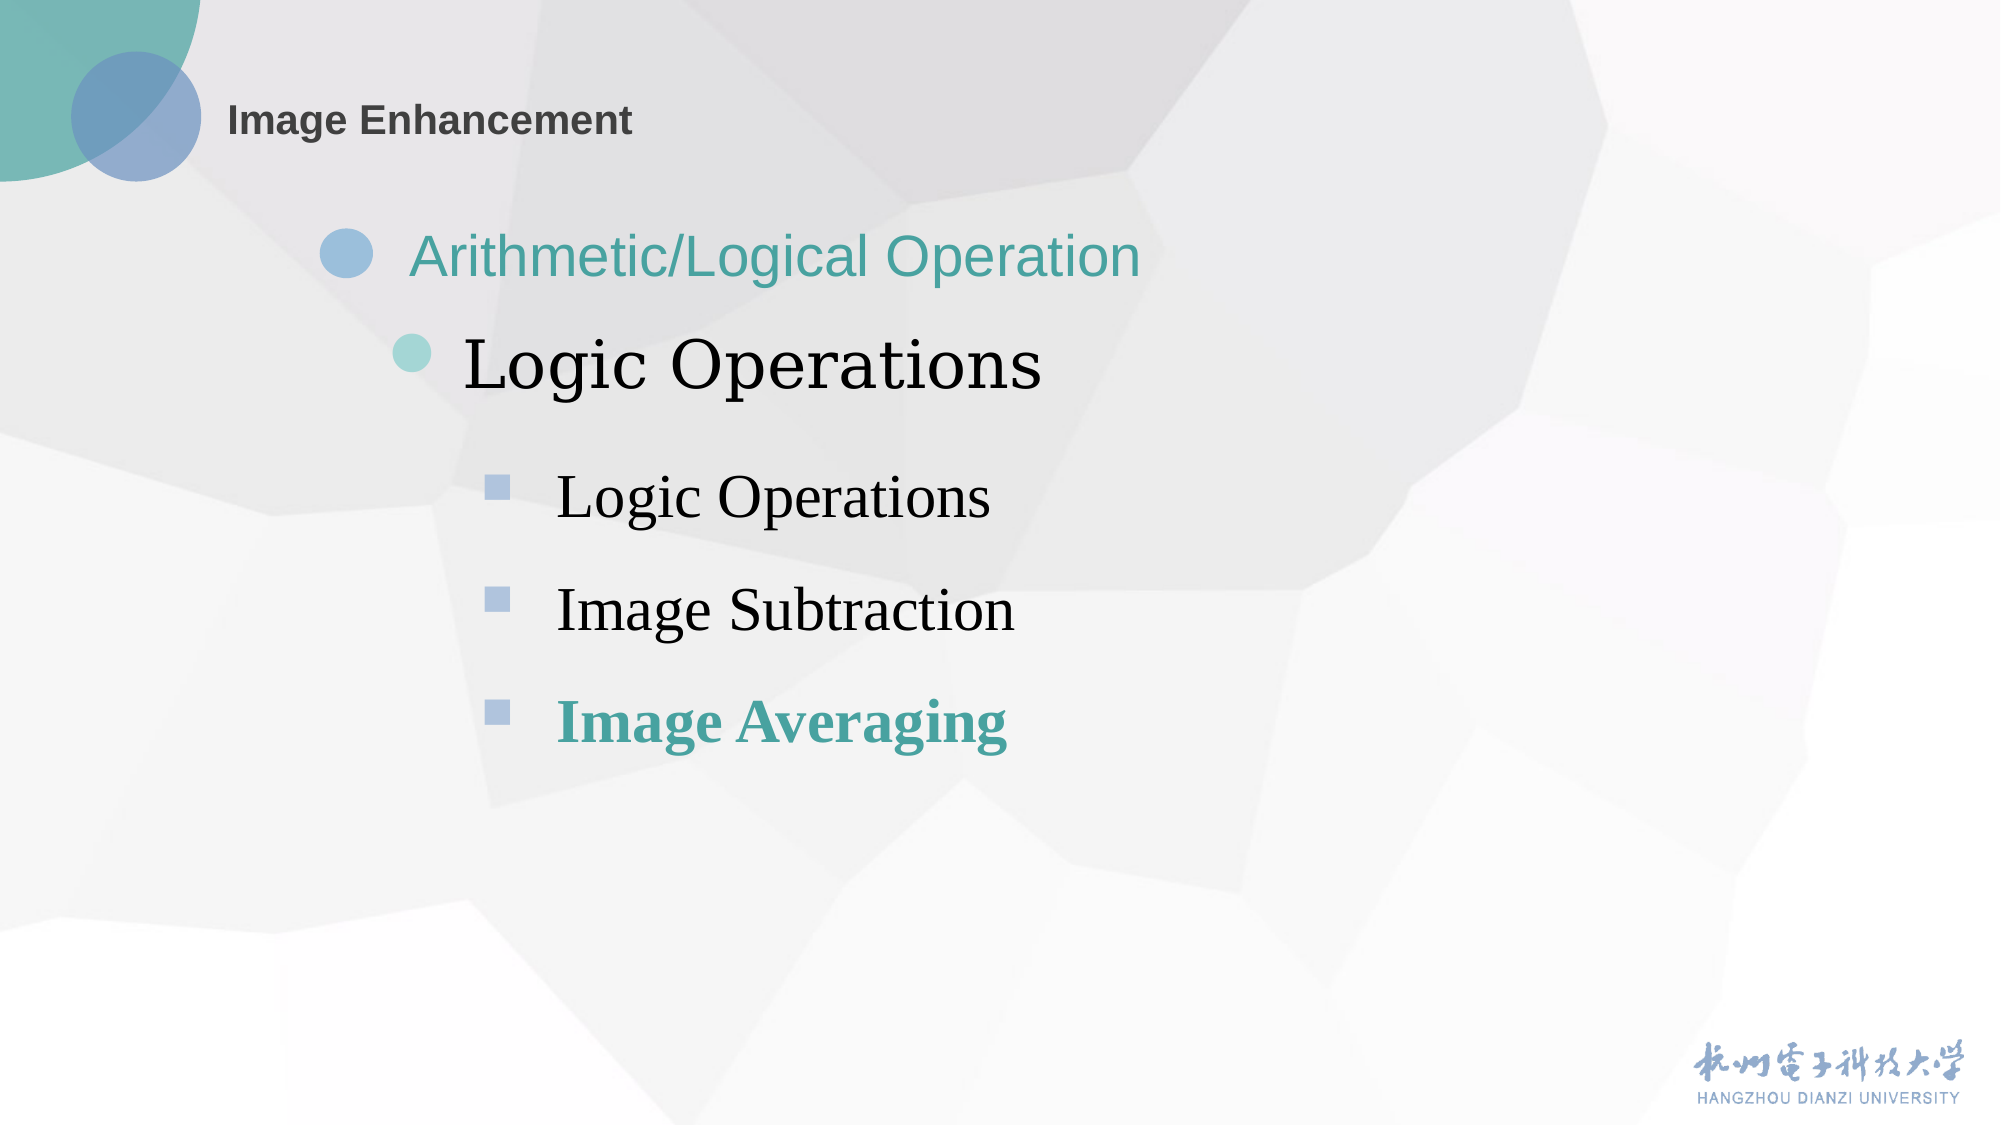

Arithmetic/Logical Operation

Logic Operations
Logic Operations
Image Subtraction
Image Averaging